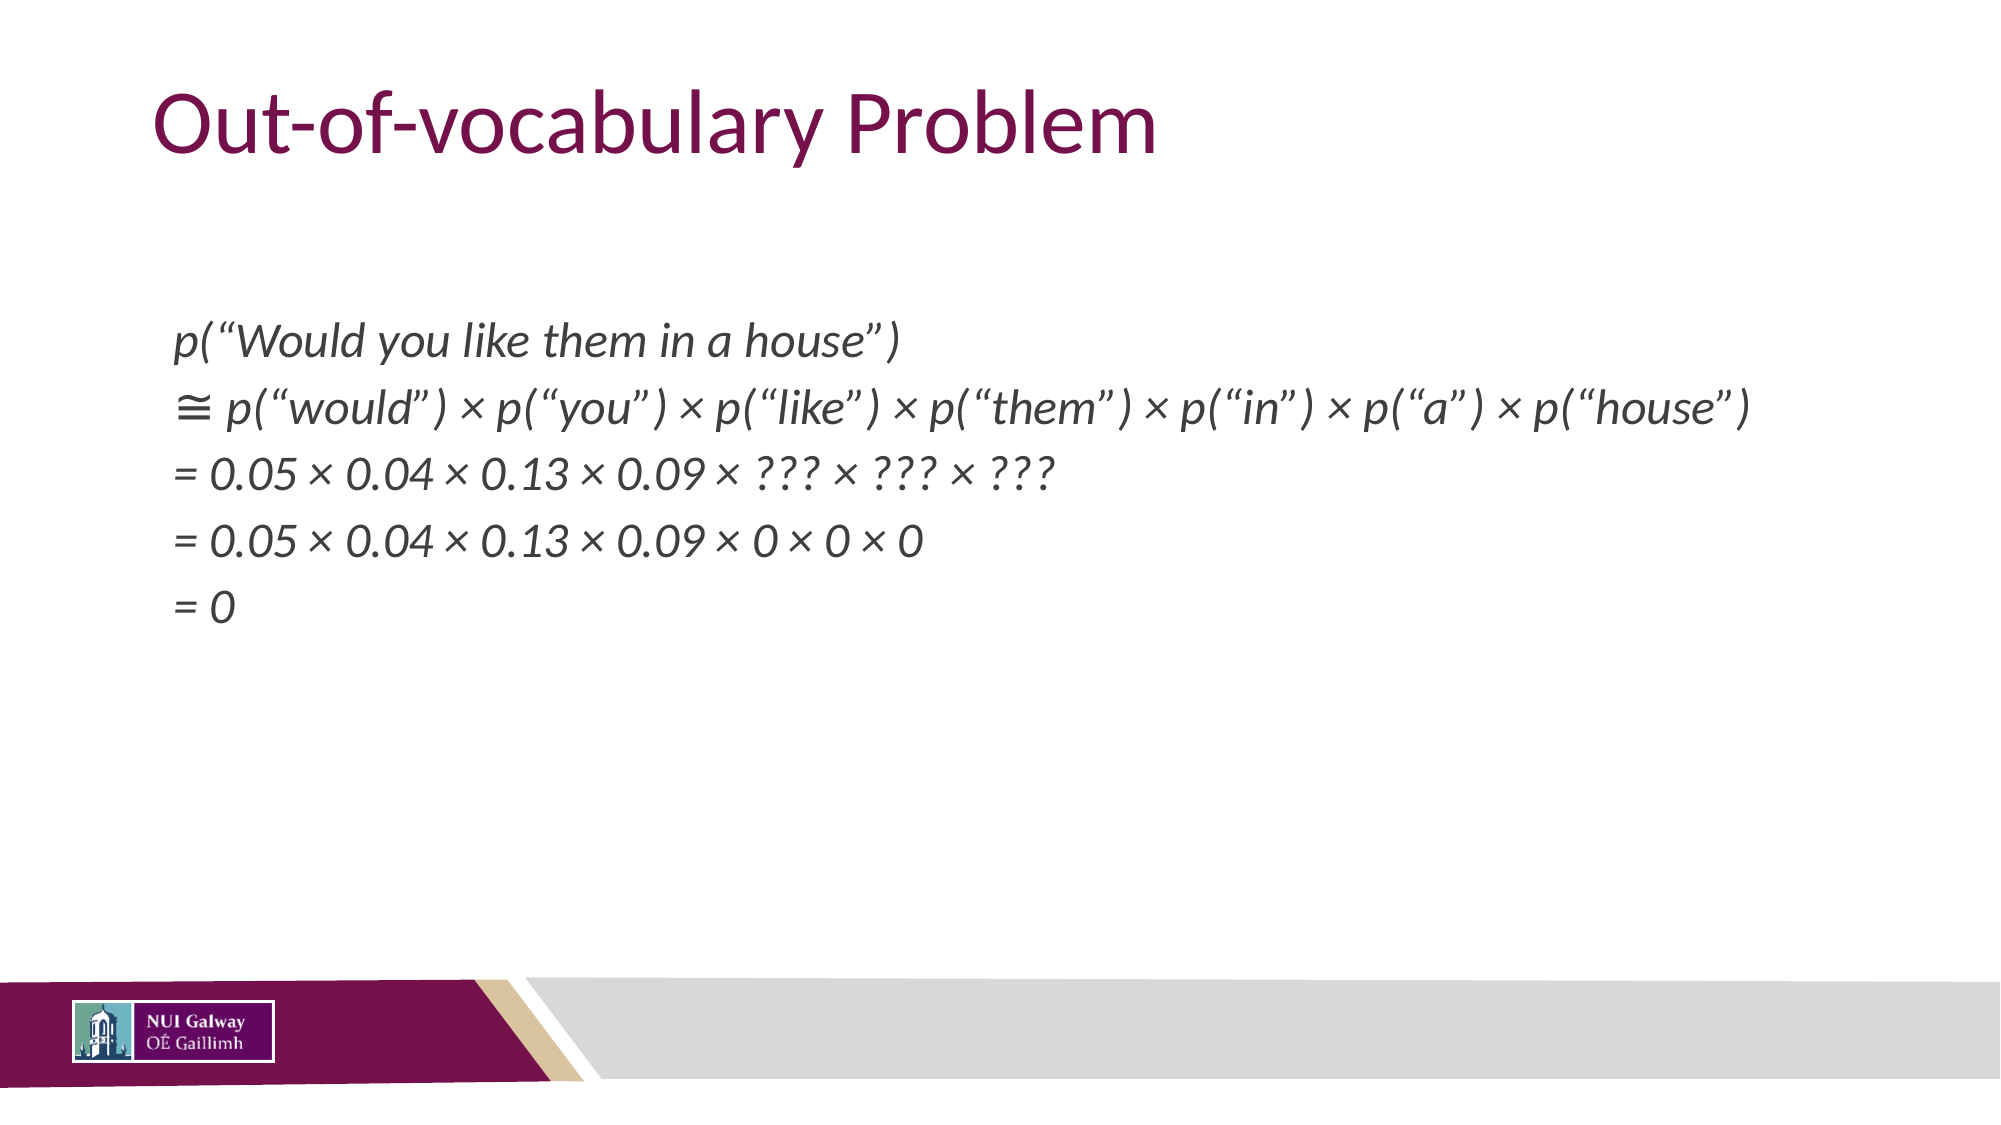

# Out-of-vocabulary Problem
p(“Would you like them in a house”)
≅ p(“would”) × p(“you”) × p(“like”) × p(“them”) × p(“in”) × p(“a”) × p(“house”)
= 0.05 × 0.04 × 0.13 × 0.09 × ??? × ??? × ???
= 0.05 × 0.04 × 0.13 × 0.09 × 0 × 0 × 0
= 0